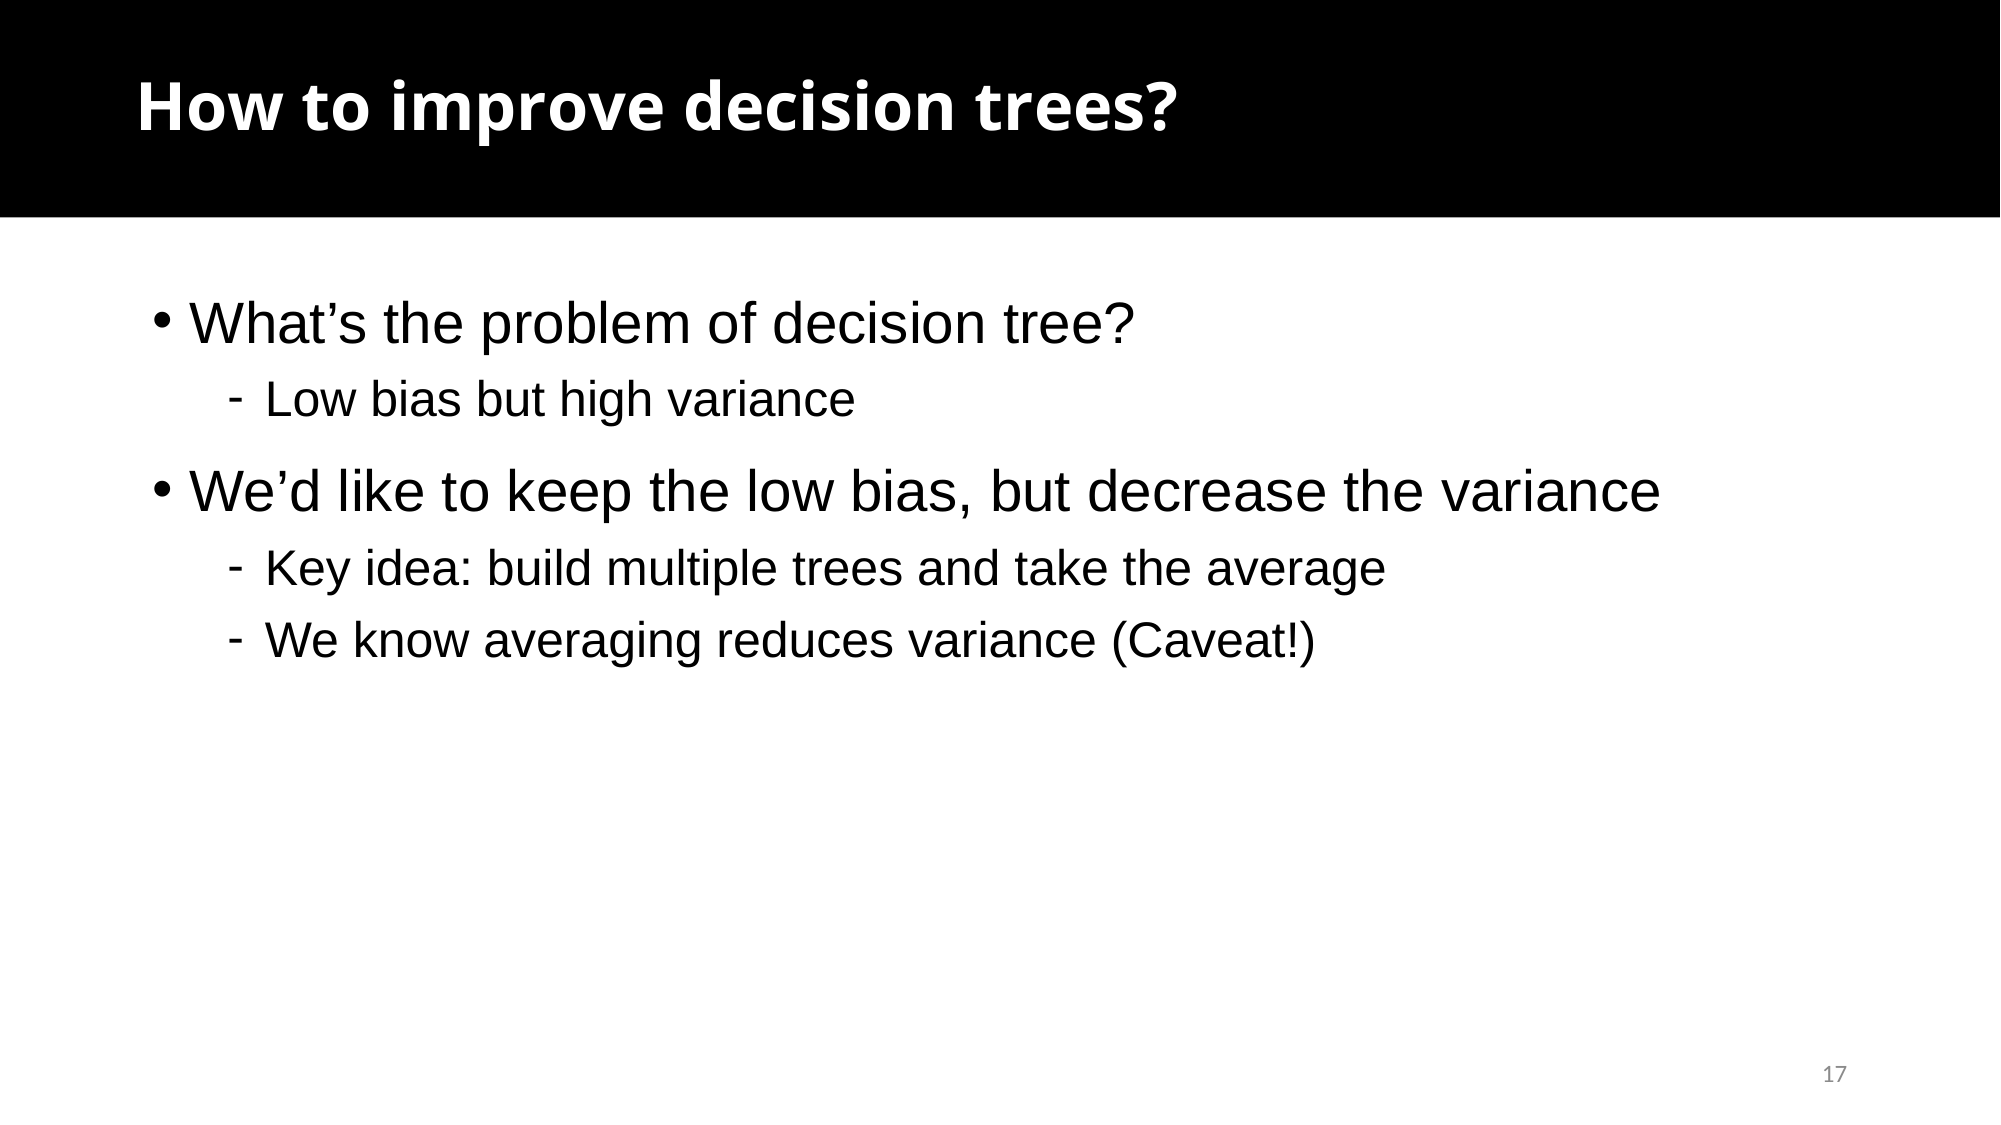

# How to improve decision trees?
What’s the problem of decision tree?
Low bias but high variance
We’d like to keep the low bias, but decrease the variance
Key idea: build multiple trees and take the average
We know averaging reduces variance (Caveat!)
17